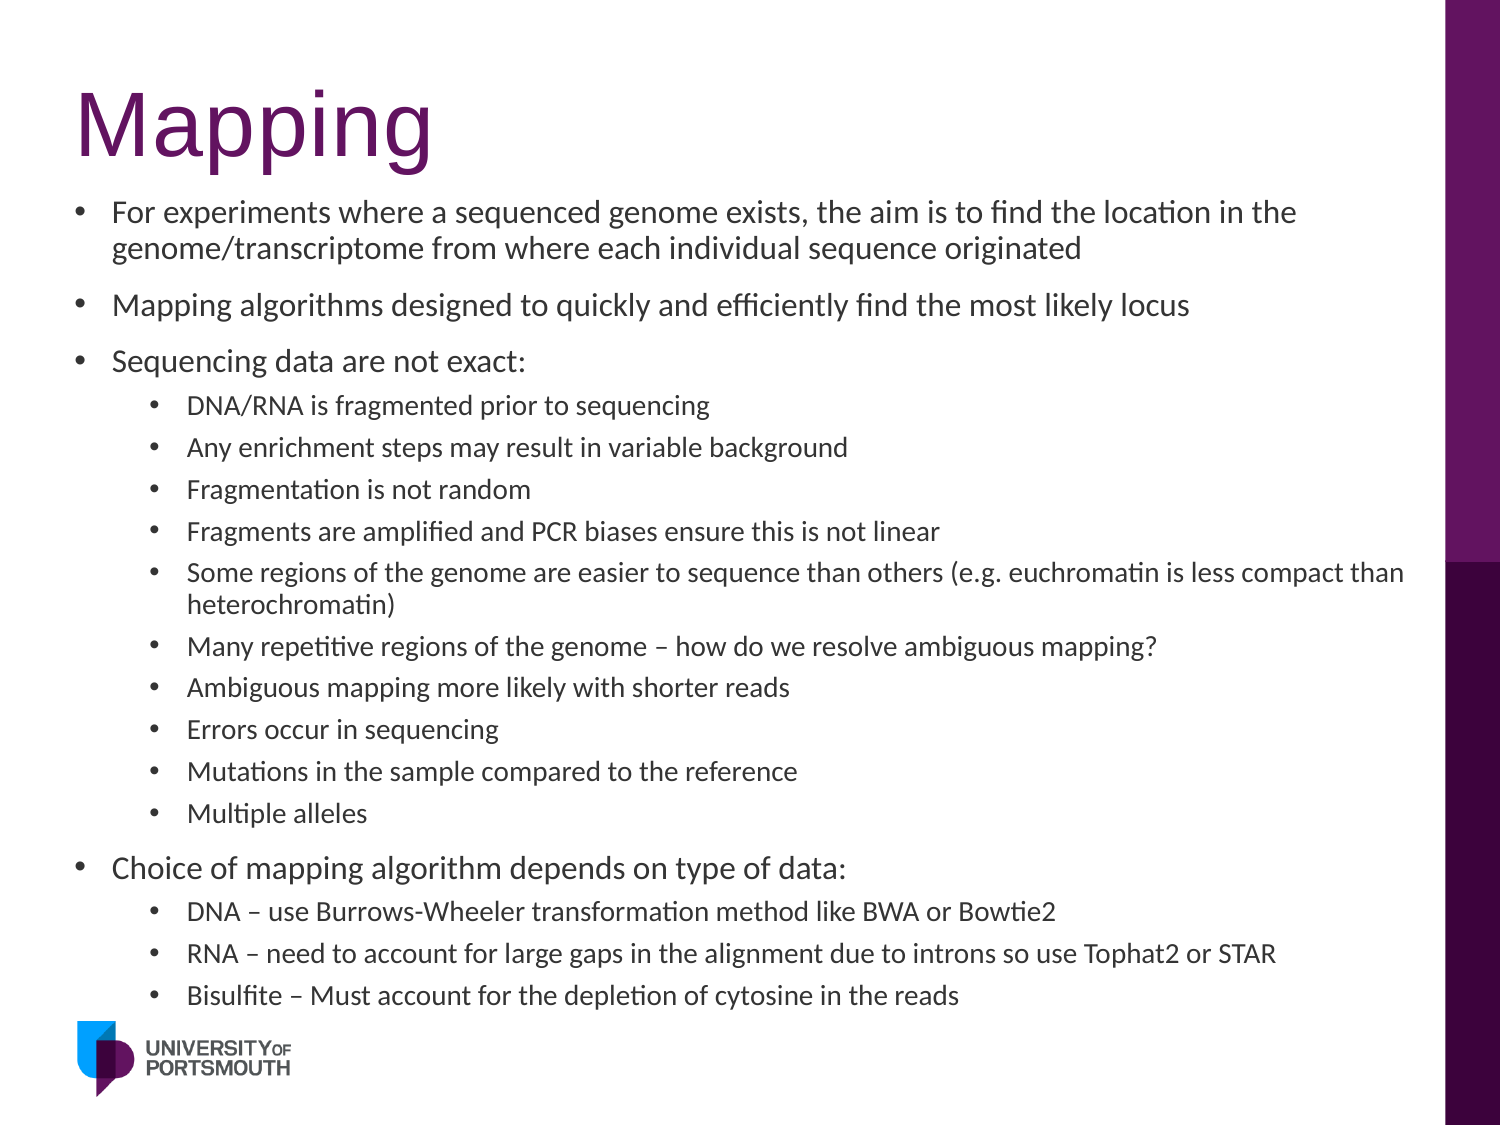

# Mapping
For experiments where a sequenced genome exists, the aim is to find the location in the genome/transcriptome from where each individual sequence originated
Mapping algorithms designed to quickly and efficiently find the most likely locus
Sequencing data are not exact:
DNA/RNA is fragmented prior to sequencing
Any enrichment steps may result in variable background
Fragmentation is not random
Fragments are amplified and PCR biases ensure this is not linear
Some regions of the genome are easier to sequence than others (e.g. euchromatin is less compact than heterochromatin)
Many repetitive regions of the genome – how do we resolve ambiguous mapping?
Ambiguous mapping more likely with shorter reads
Errors occur in sequencing
Mutations in the sample compared to the reference
Multiple alleles
Choice of mapping algorithm depends on type of data:
DNA – use Burrows-Wheeler transformation method like BWA or Bowtie2
RNA – need to account for large gaps in the alignment due to introns so use Tophat2 or STAR
Bisulfite – Must account for the depletion of cytosine in the reads